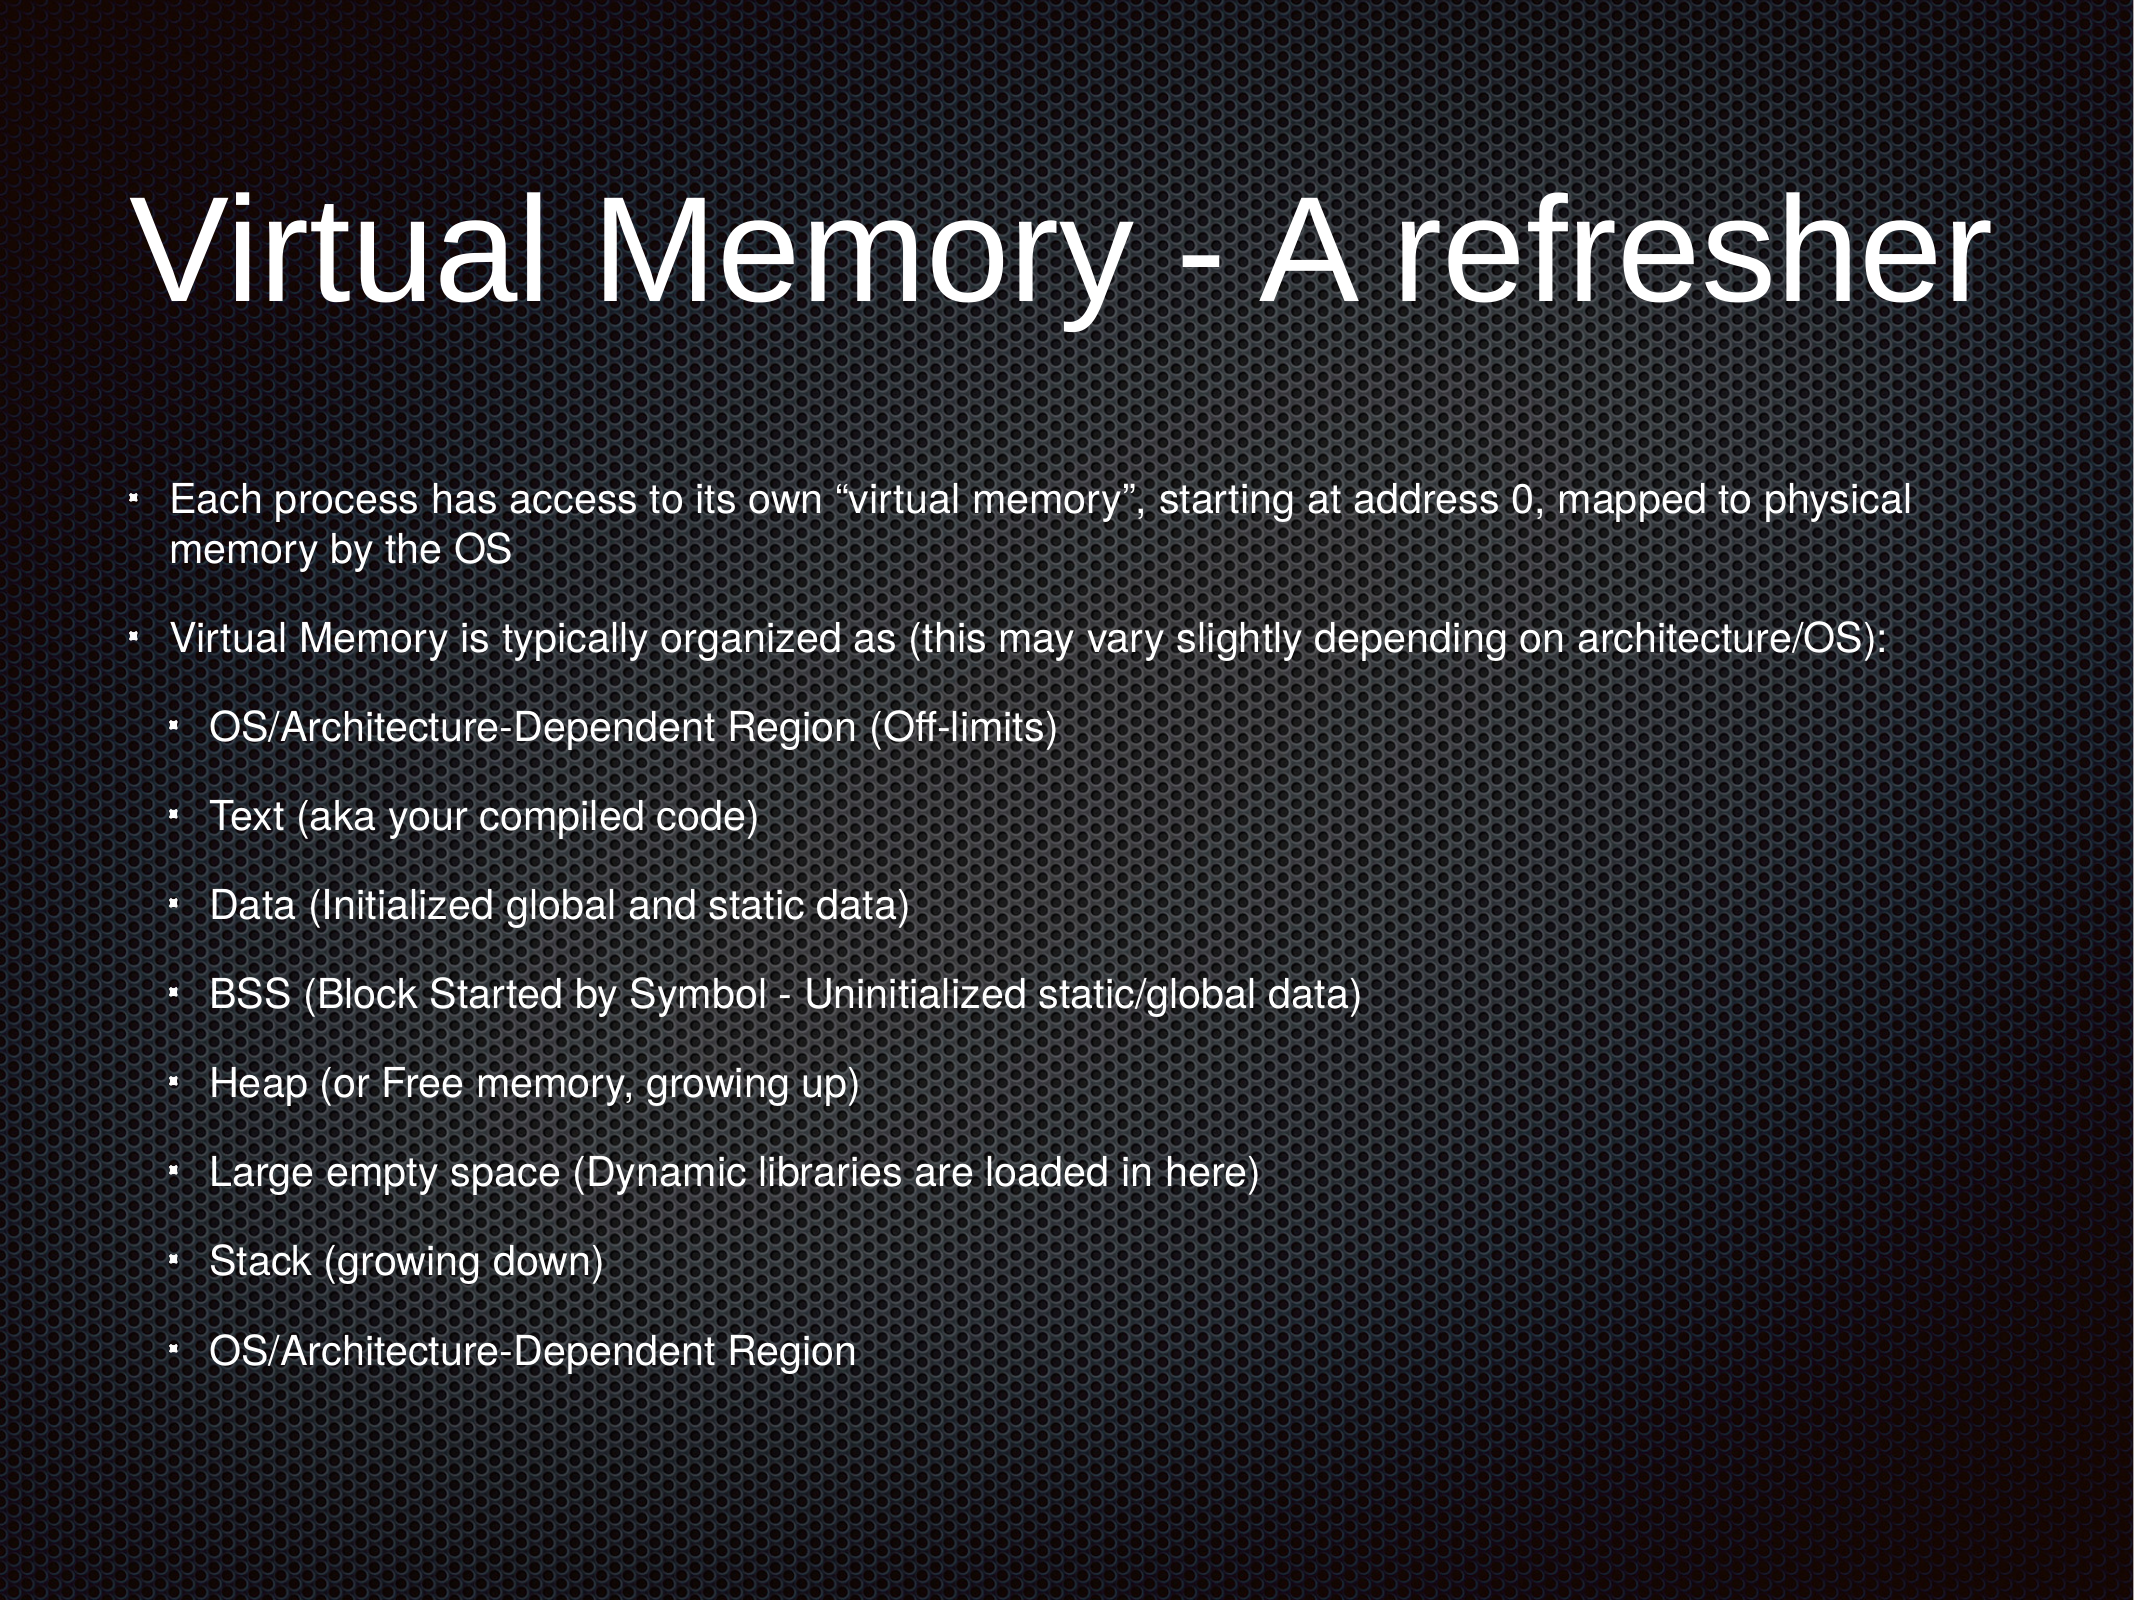

# Virtual Memory - A refresher
Each process has access to its own “virtual memory”, starting at address 0, mapped to physical memory by the OS
Virtual Memory is typically organized as (this may vary slightly depending on architecture/OS):
OS/Architecture-Dependent Region (Off-limits)
Text (aka your compiled code)
Data (Initialized global and static data)
BSS (Block Started by Symbol - Uninitialized static/global data)
Heap (or Free memory, growing up)
Large empty space (Dynamic libraries are loaded in here)
Stack (growing down)
OS/Architecture-Dependent Region